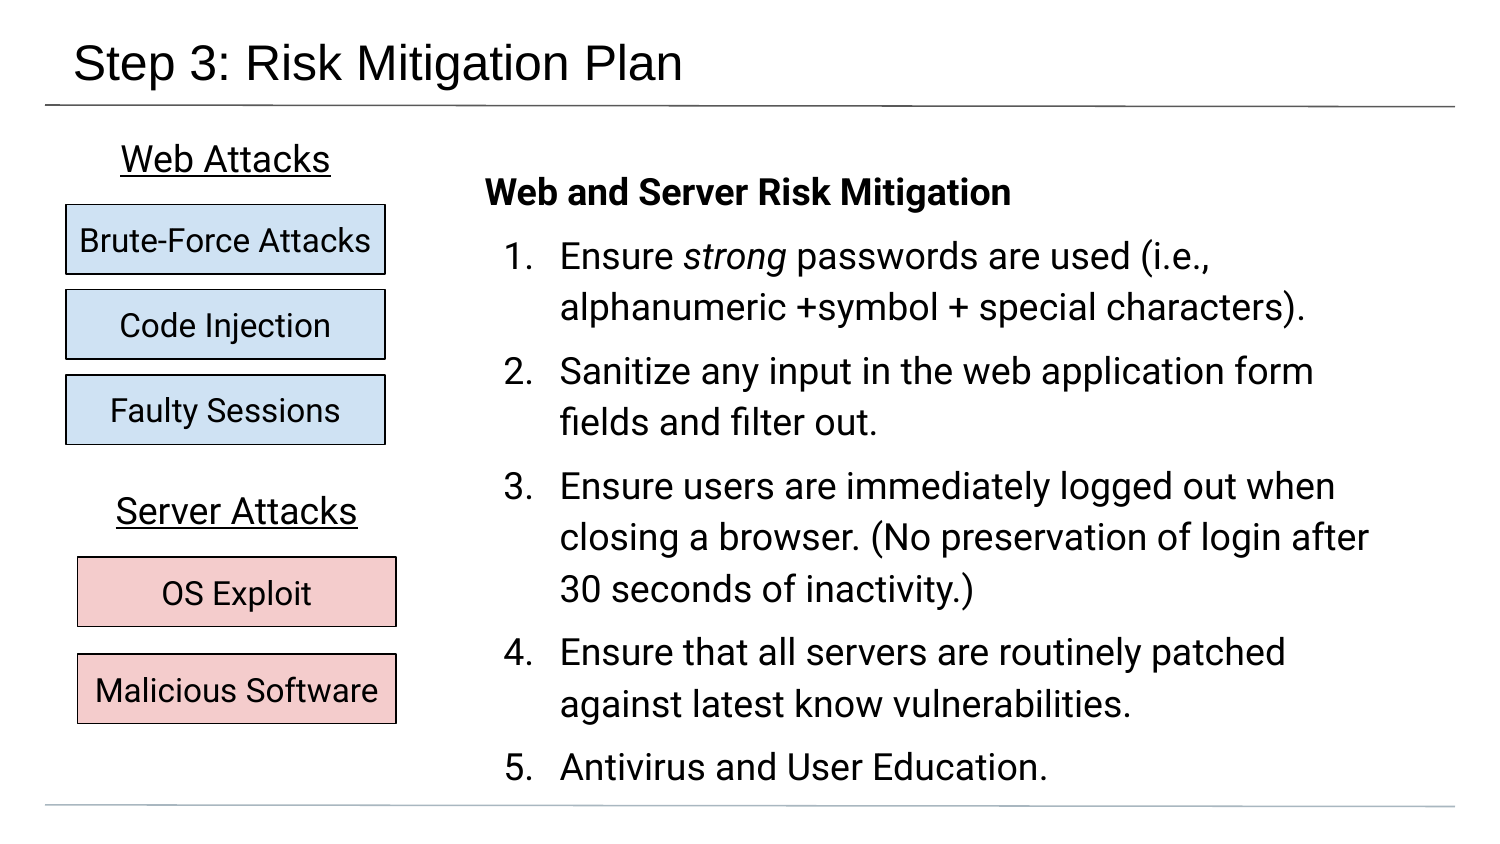

# Step 3: Risk Mitigation Plan
Web Attacks
Web and Server Risk Mitigation
Ensure strong passwords are used (i.e., alphanumeric +symbol + special characters).
Sanitize any input in the web application form fields and filter out.
Ensure users are immediately logged out when closing a browser. (No preservation of login after 30 seconds of inactivity.)
Ensure that all servers are routinely patched against latest know vulnerabilities.
Antivirus and User Education.
Brute-Force Attacks
Code Injection
Faulty Sessions
Server Attacks
OS Exploit
Malicious Software